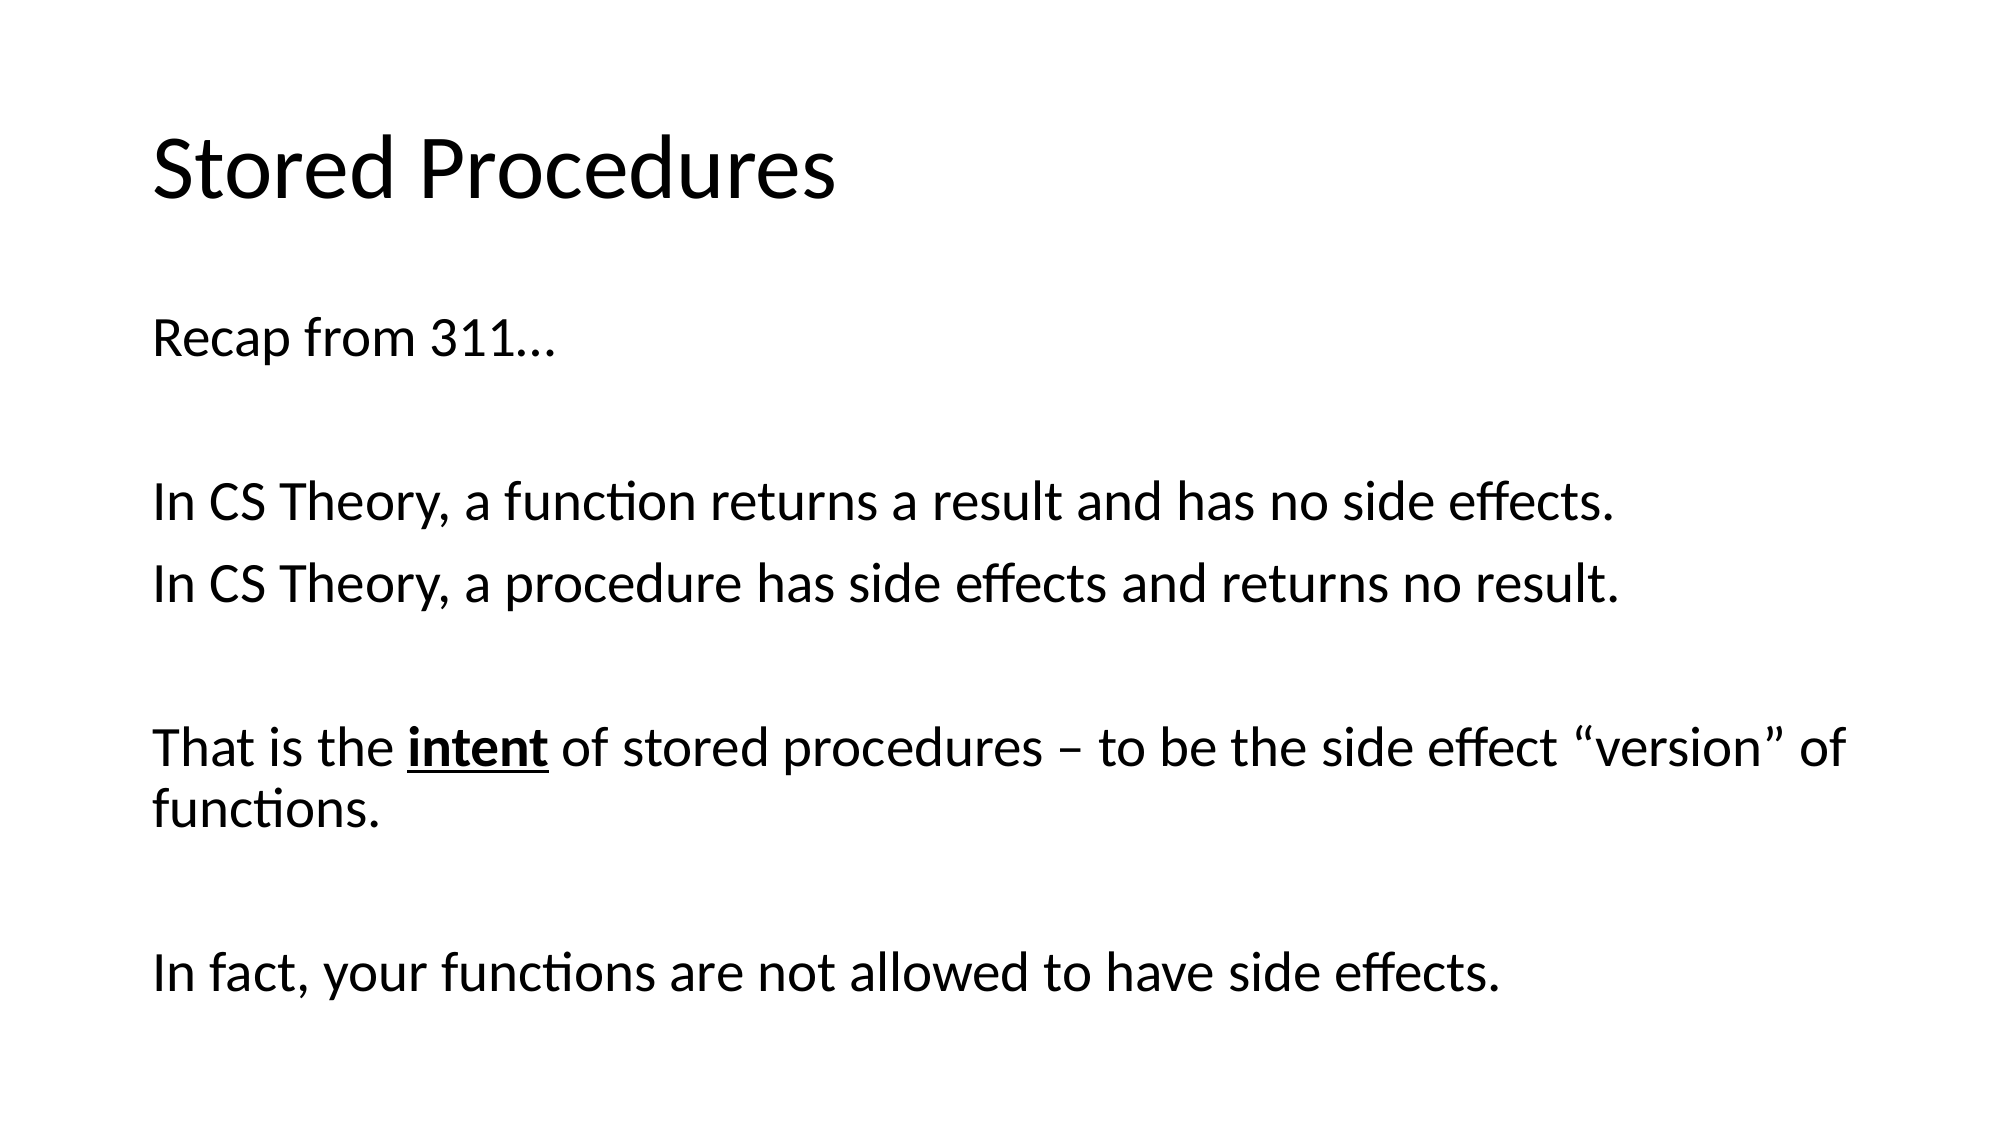

# Stored Procedures
Recap from 311…

In CS Theory, a function returns a result and has no side effects.
In CS Theory, a procedure has side effects and returns no result.

That is the intent of stored procedures – to be the side effect “version” of functions.

In fact, your functions are not allowed to have side effects.